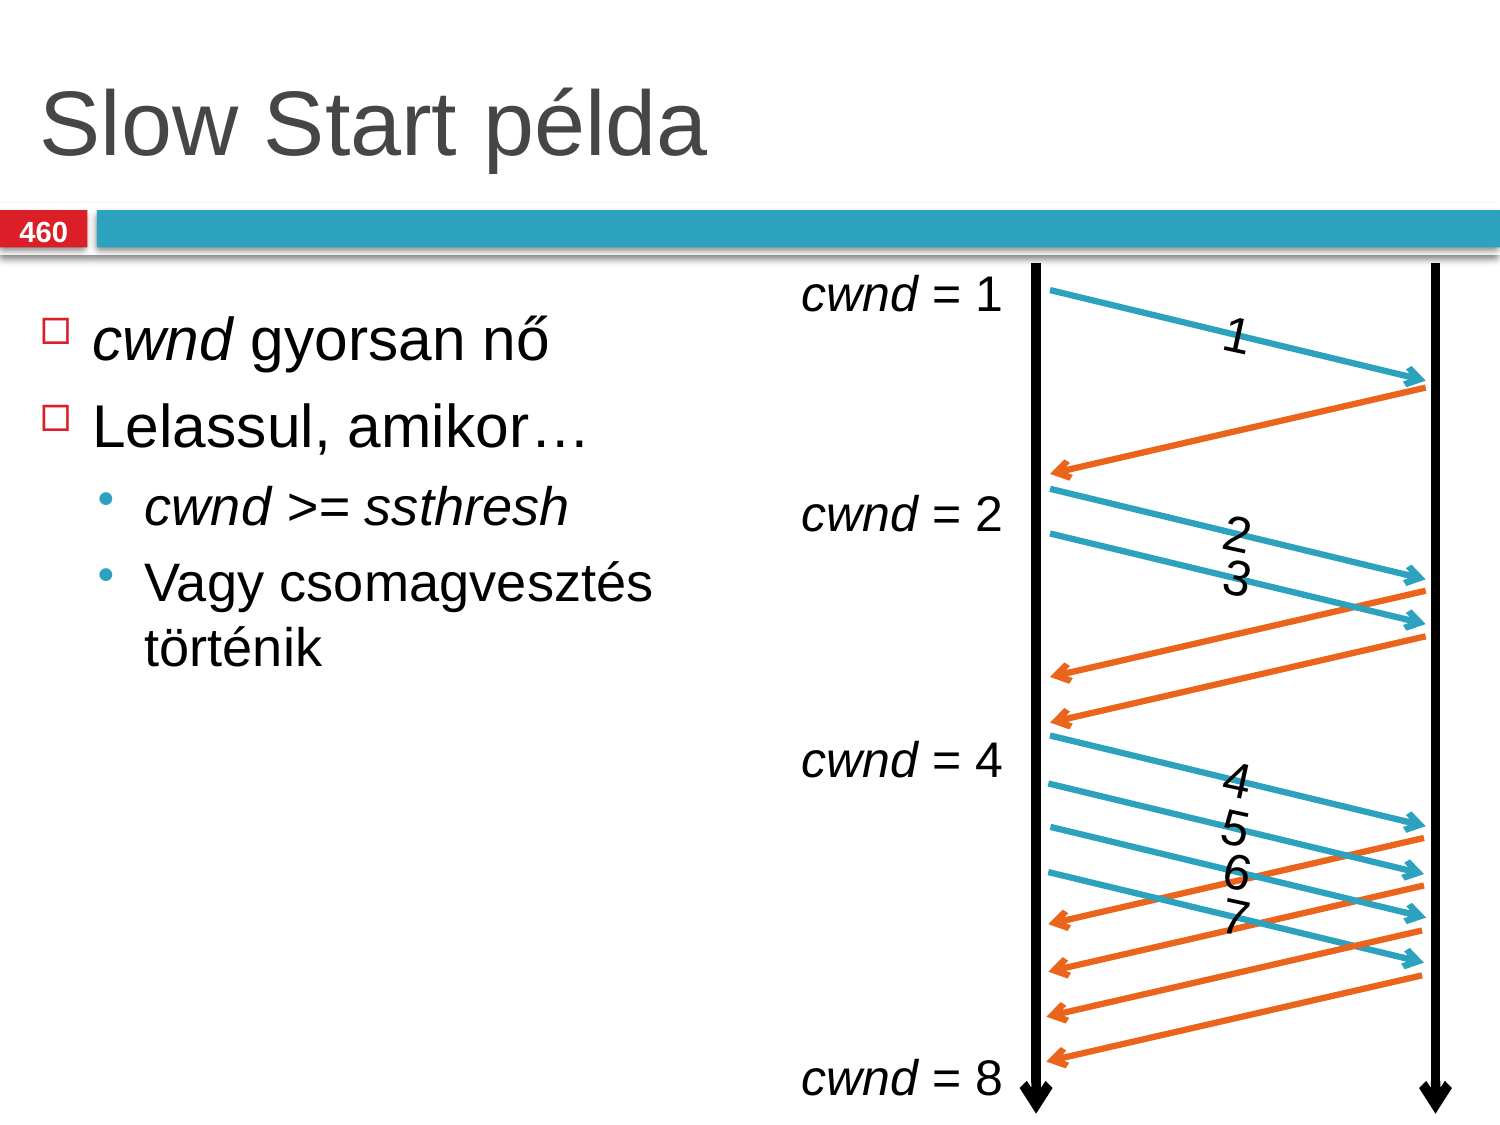

# Slow Start példa
460
cwnd = 1
1
cwnd gyorsan nő
Lelassul, amikor…
cwnd >= ssthresh
Vagy csomagvesztés történik
cwnd = 2
2
3
cwnd = 4
4
5
6
7
cwnd = 8